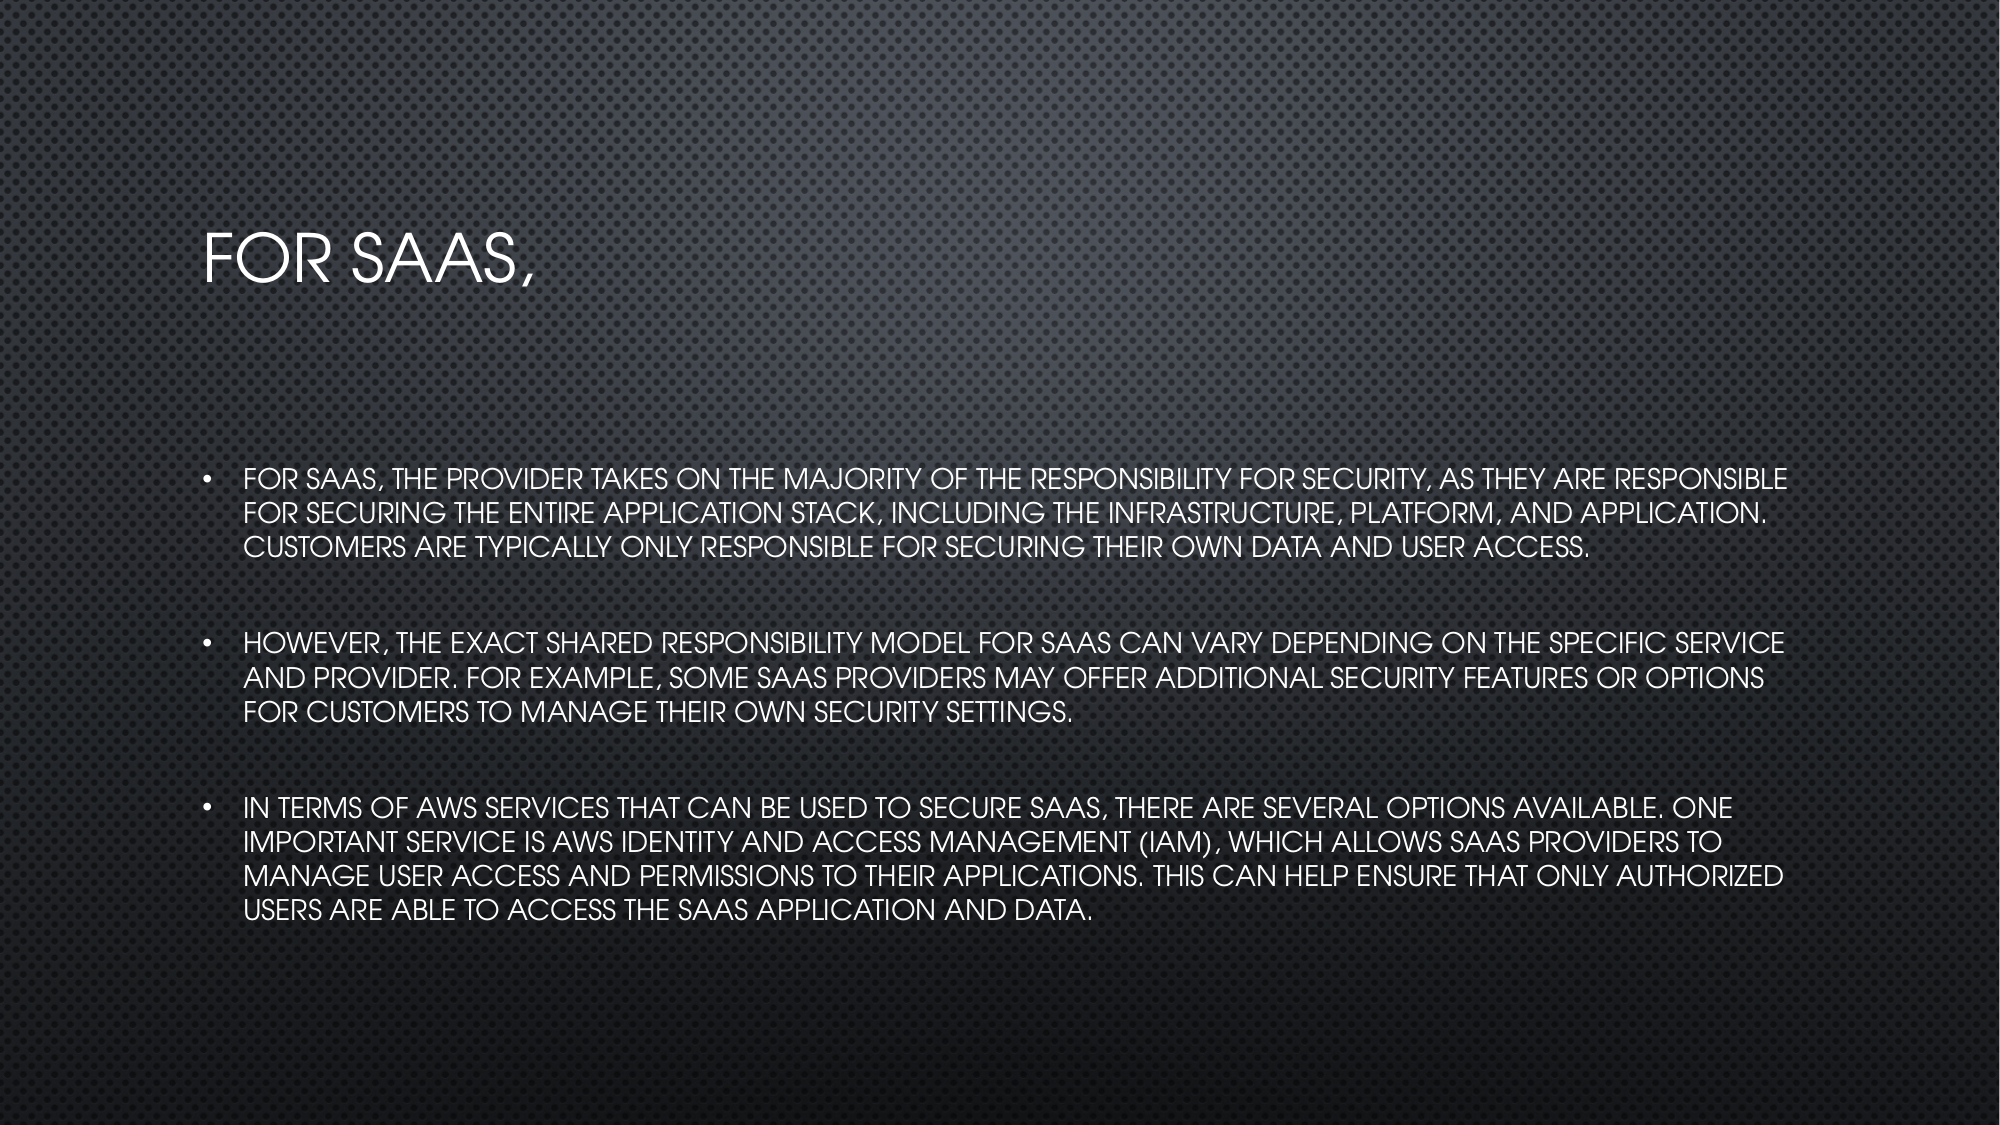

# For SaaS,
For SaaS, the provider takes on the majority of the responsibility for security, as they are responsible for securing the entire application stack, including the infrastructure, platform, and application. Customers are typically only responsible for securing their own data and user access.

However, the exact shared responsibility model for SaaS can vary depending on the specific service and provider. For example, some SaaS providers may offer additional security features or options for customers to manage their own security settings.

In terms of AWS services that can be used to secure SaaS, there are several options available. One important service is AWS Identity and Access Management (IAM), which allows SaaS providers to manage user access and permissions to their applications. This can help ensure that only authorized users are able to access the SaaS application and data.